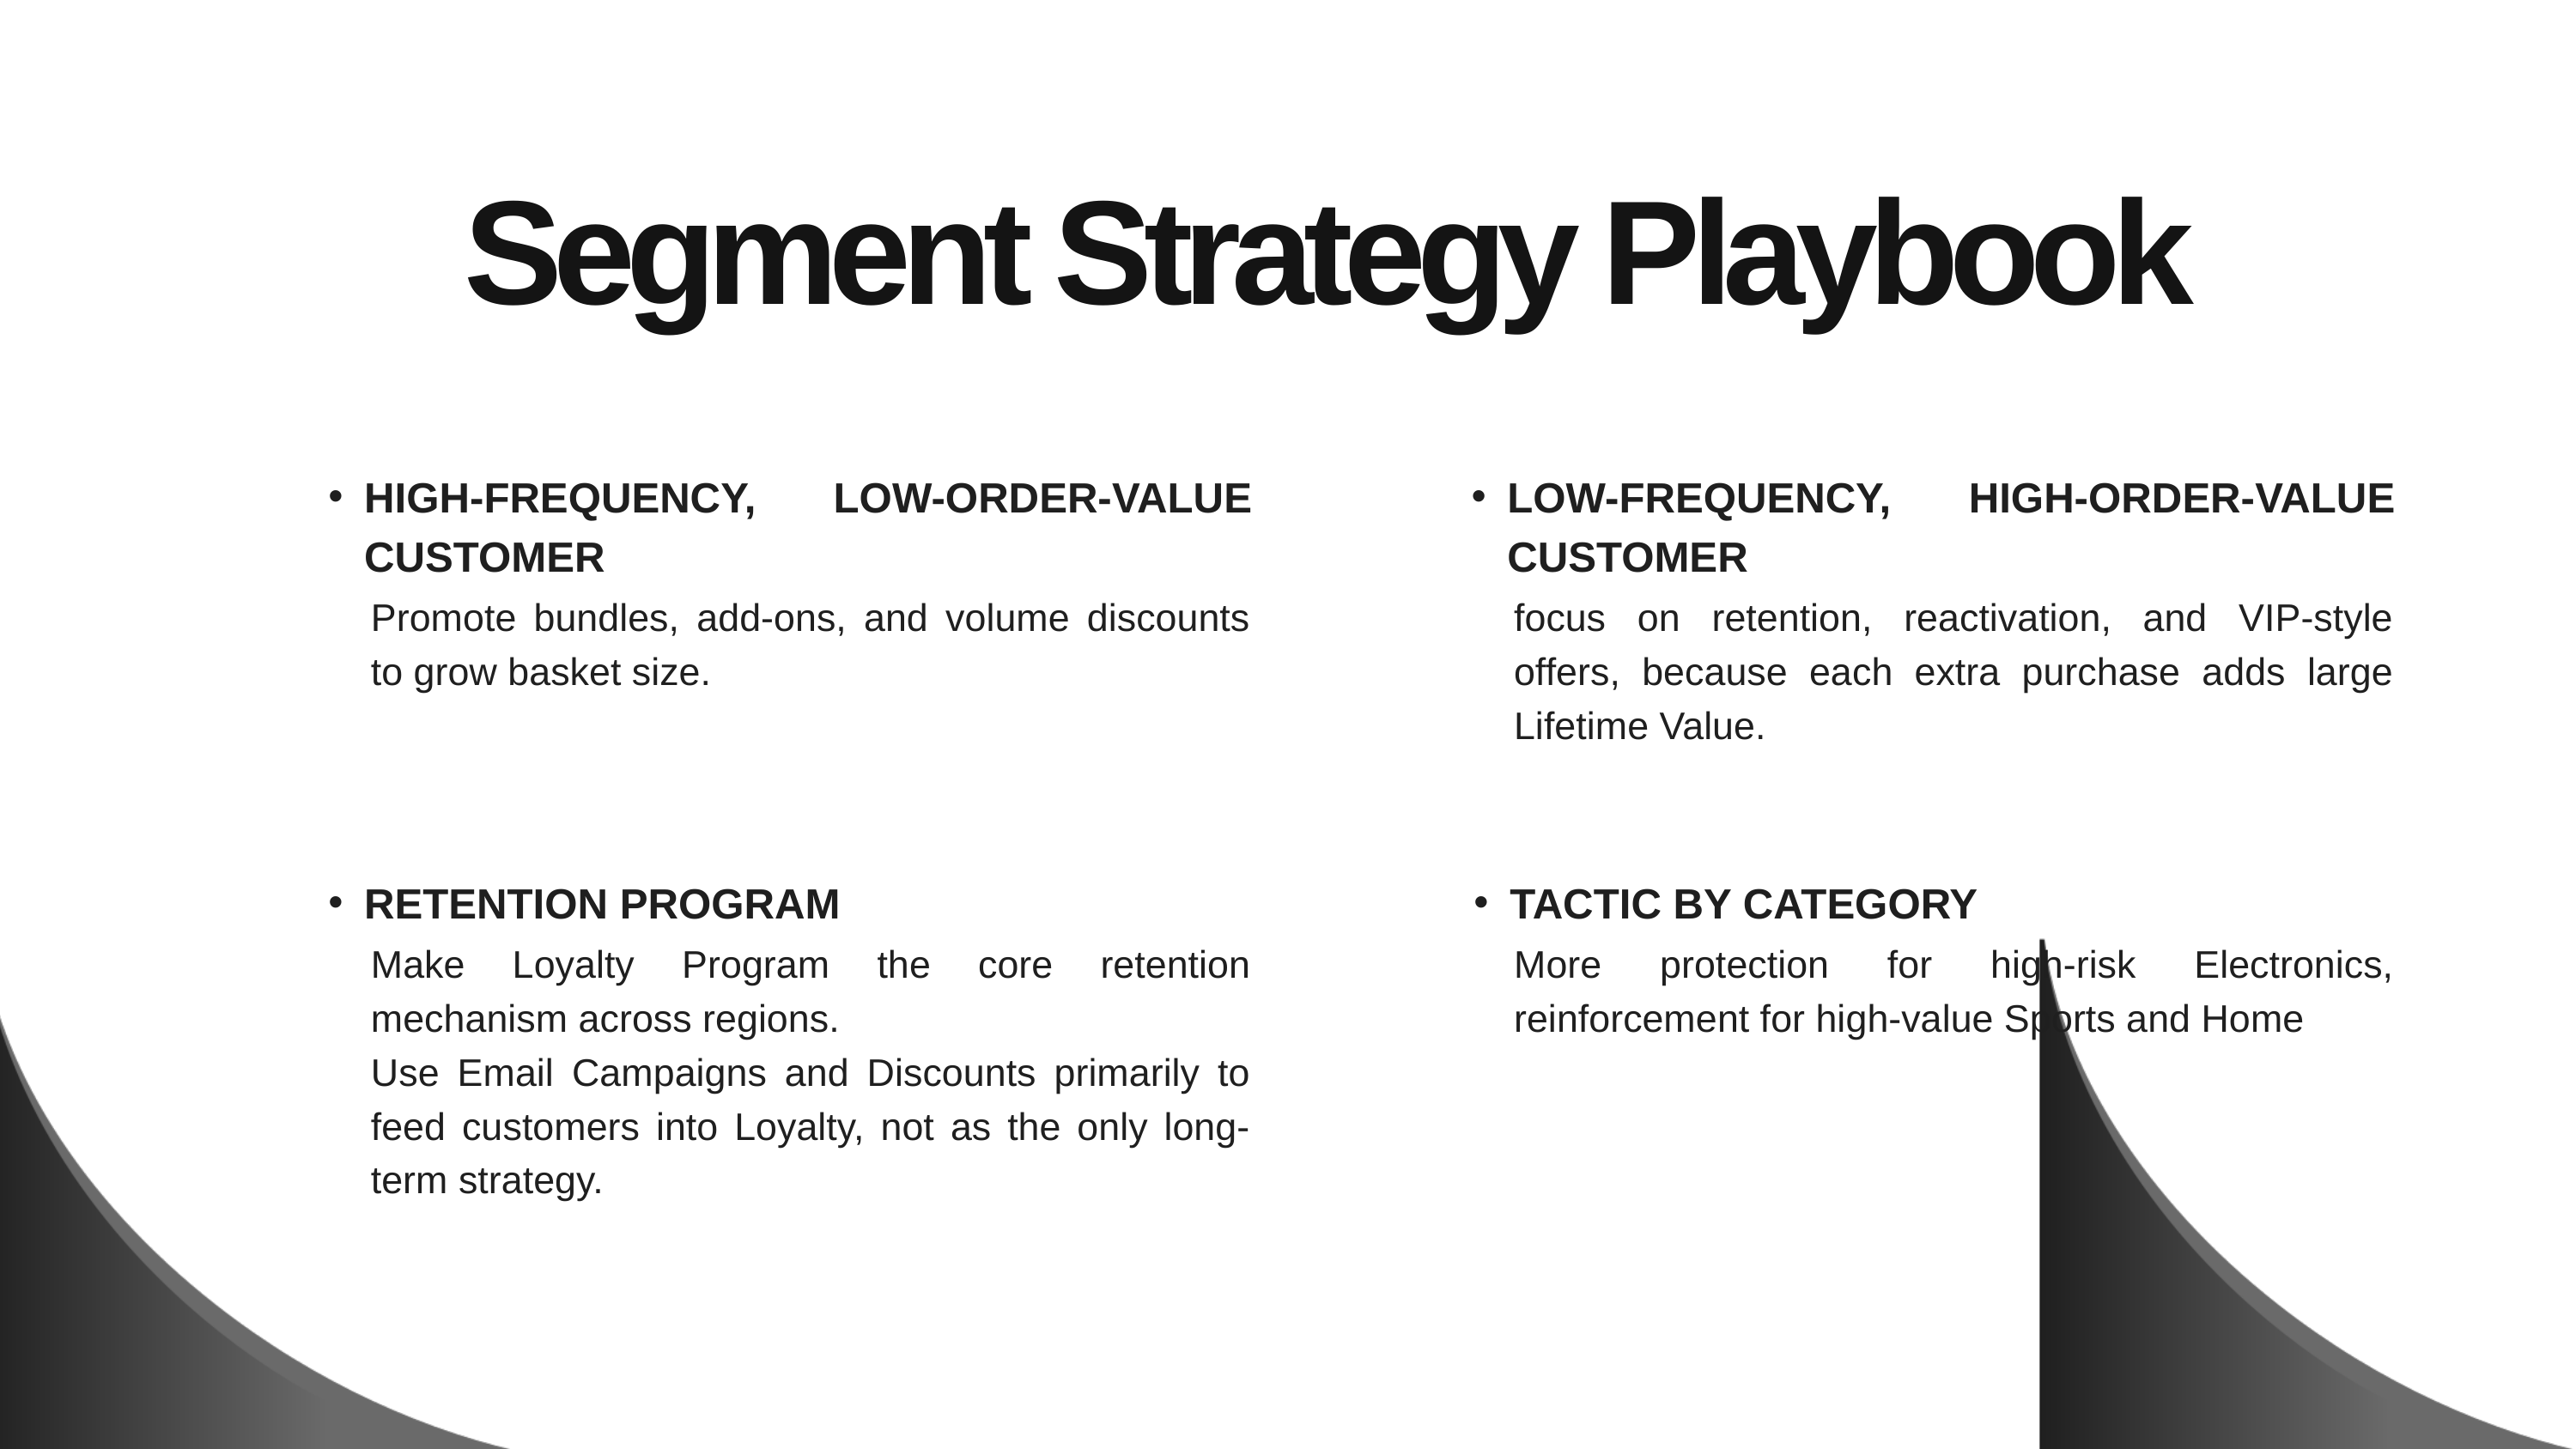

Segment Strategy Playbook
HIGH-FREQUENCY, LOW-ORDER-VALUE CUSTOMER
LOW-FREQUENCY, HIGH-ORDER-VALUE CUSTOMER
Promote bundles, add-ons, and volume discounts to grow basket size.
focus on retention, reactivation, and VIP-style offers, because each extra purchase adds large Lifetime Value.
RETENTION PROGRAM
TACTIC BY CATEGORY

Make Loyalty Program the core retention mechanism across regions.
Use Email Campaigns and Discounts primarily to feed customers into Loyalty, not as the only long-term strategy.

More protection for high-risk Electronics, reinforcement for high-value Sports and Home